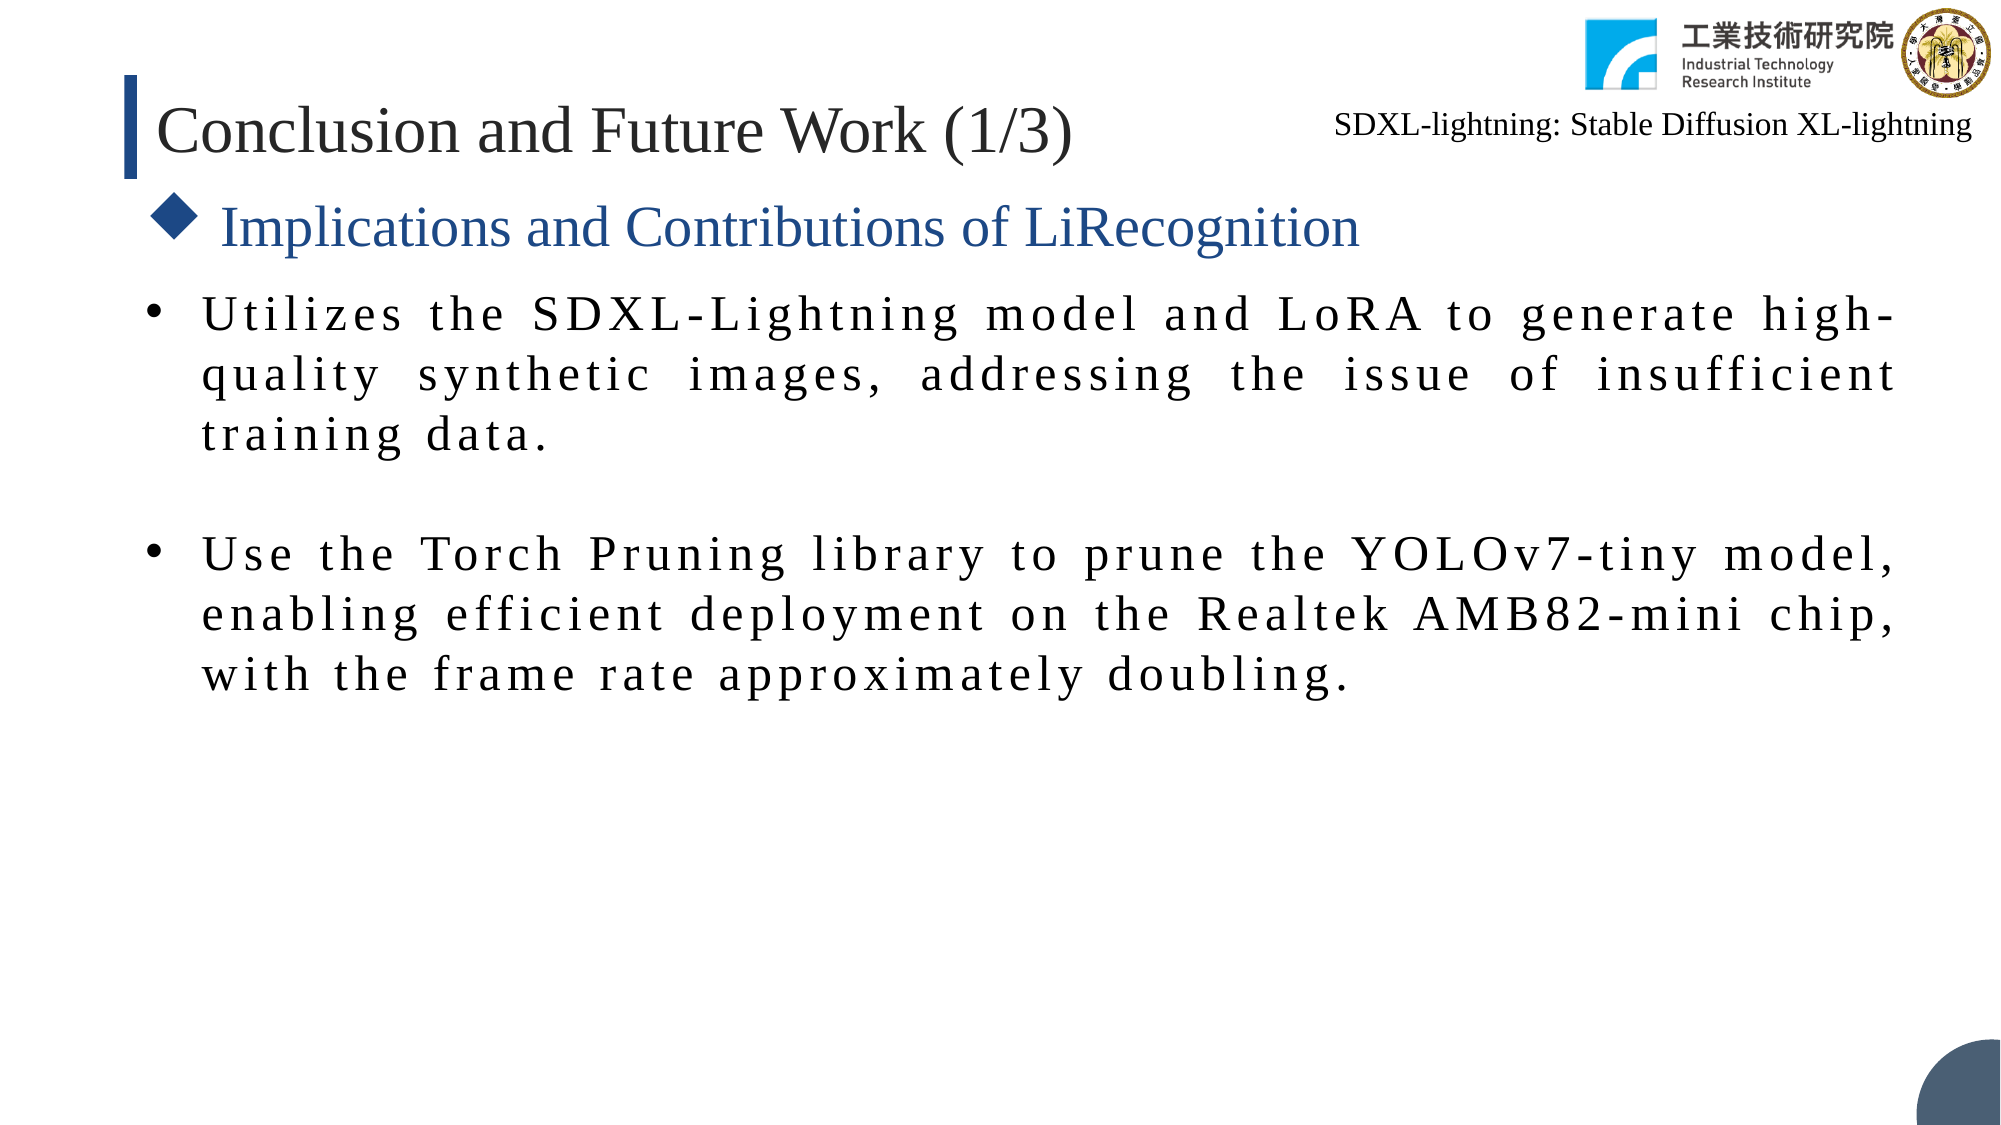

Conclusion and Future Work (1/3)
SDXL-lightning: Stable Diffusion XL-lightning
Implications and Contributions of LiRecognition
Utilizes the SDXL-Lightning model and LoRA to generate high-quality synthetic images, addressing the issue of insufficient training data.

Use the Torch Pruning library to prune the YOLOv7-tiny model, enabling efficient deployment on the Realtek AMB82-mini chip, with the frame rate approximately doubling.
37